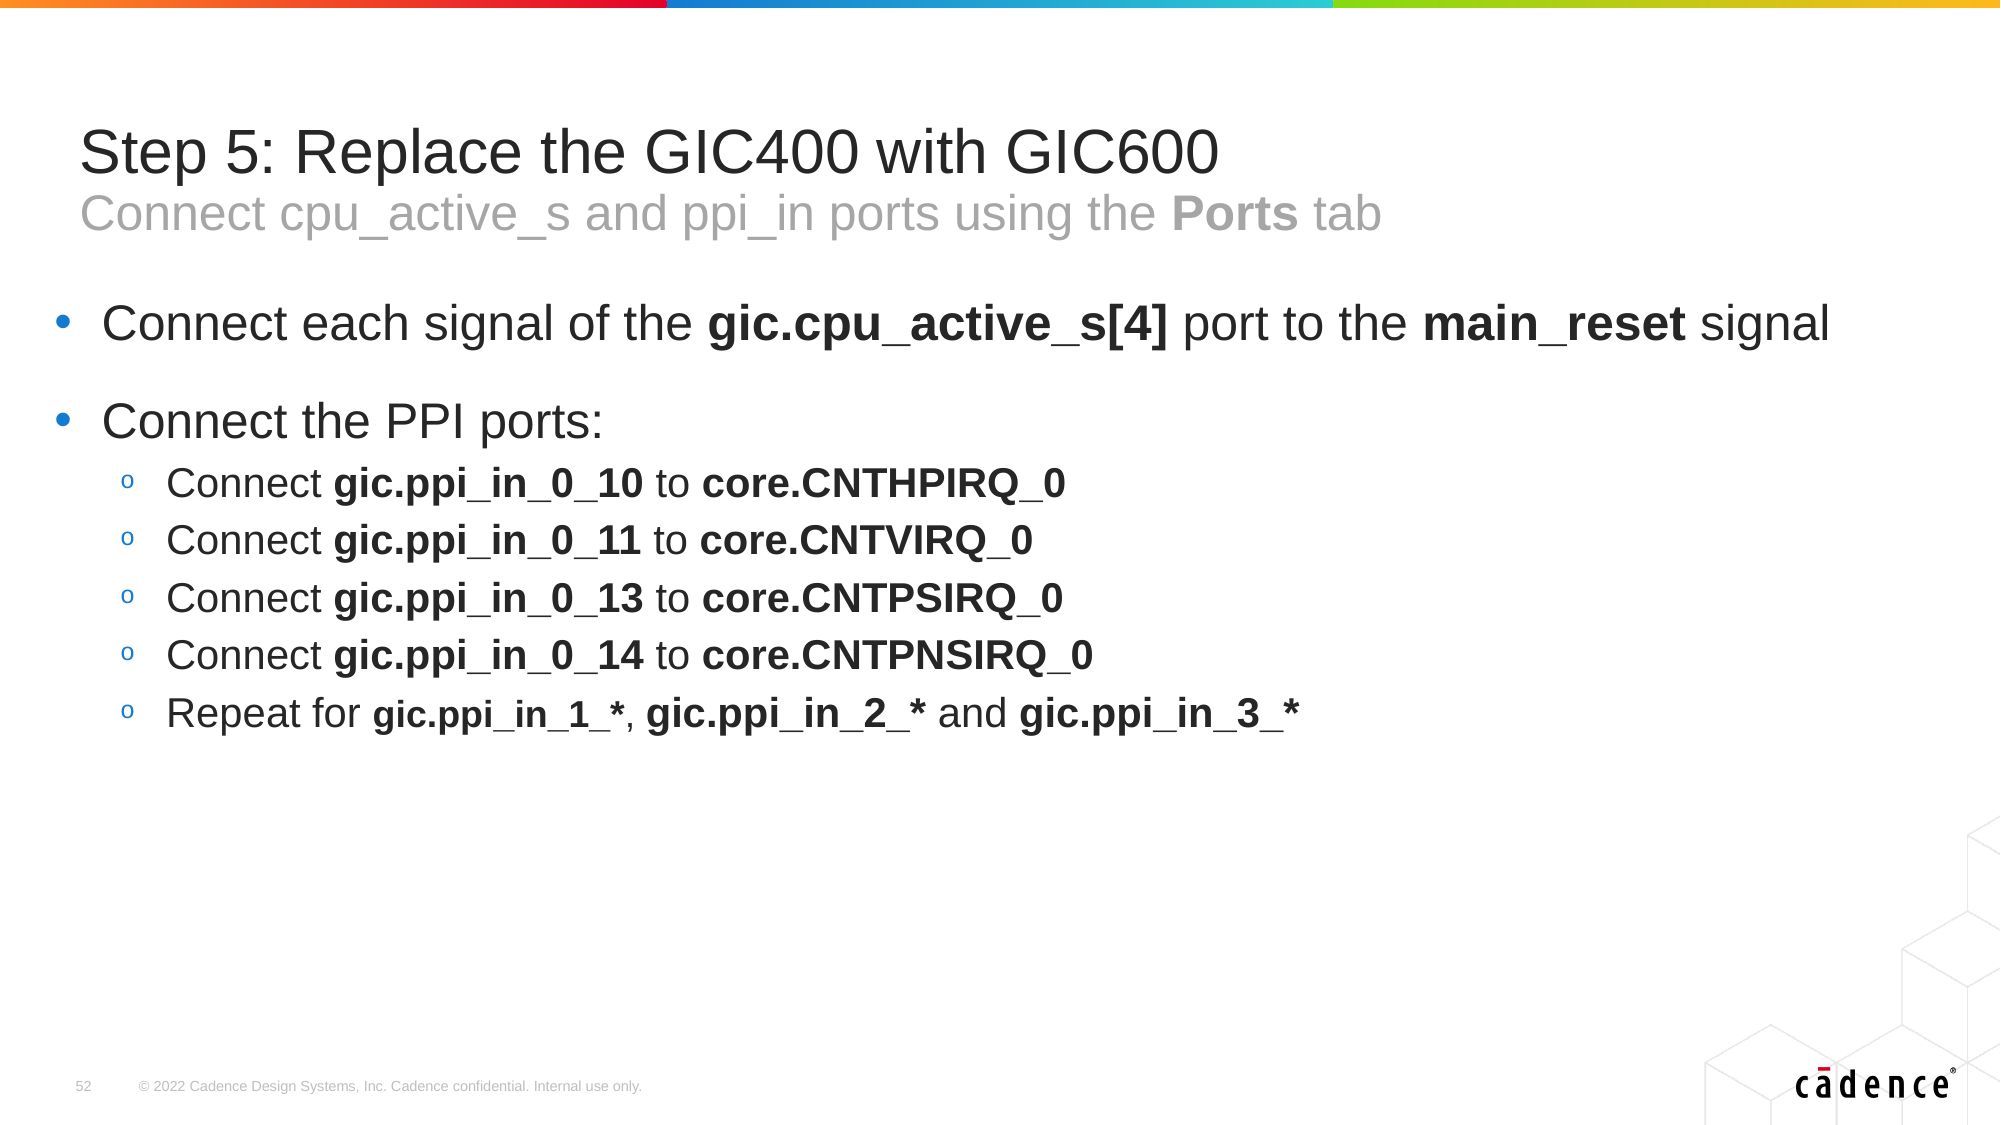

# Step 5: Replace the GIC400 with GIC600 Connect cpu_active_s and ppi_in ports using the Ports tab
Connect each signal of the gic.cpu_active_s[4] port to the main_reset signal
Connect the PPI ports:
Connect gic.ppi_in_0_10 to core.CNTHPIRQ_0
Connect gic.ppi_in_0_11 to core.CNTVIRQ_0
Connect gic.ppi_in_0_13 to core.CNTPSIRQ_0
Connect gic.ppi_in_0_14 to core.CNTPNSIRQ_0
Repeat for gic.ppi_in_1_*, gic.ppi_in_2_* and gic.ppi_in_3_*